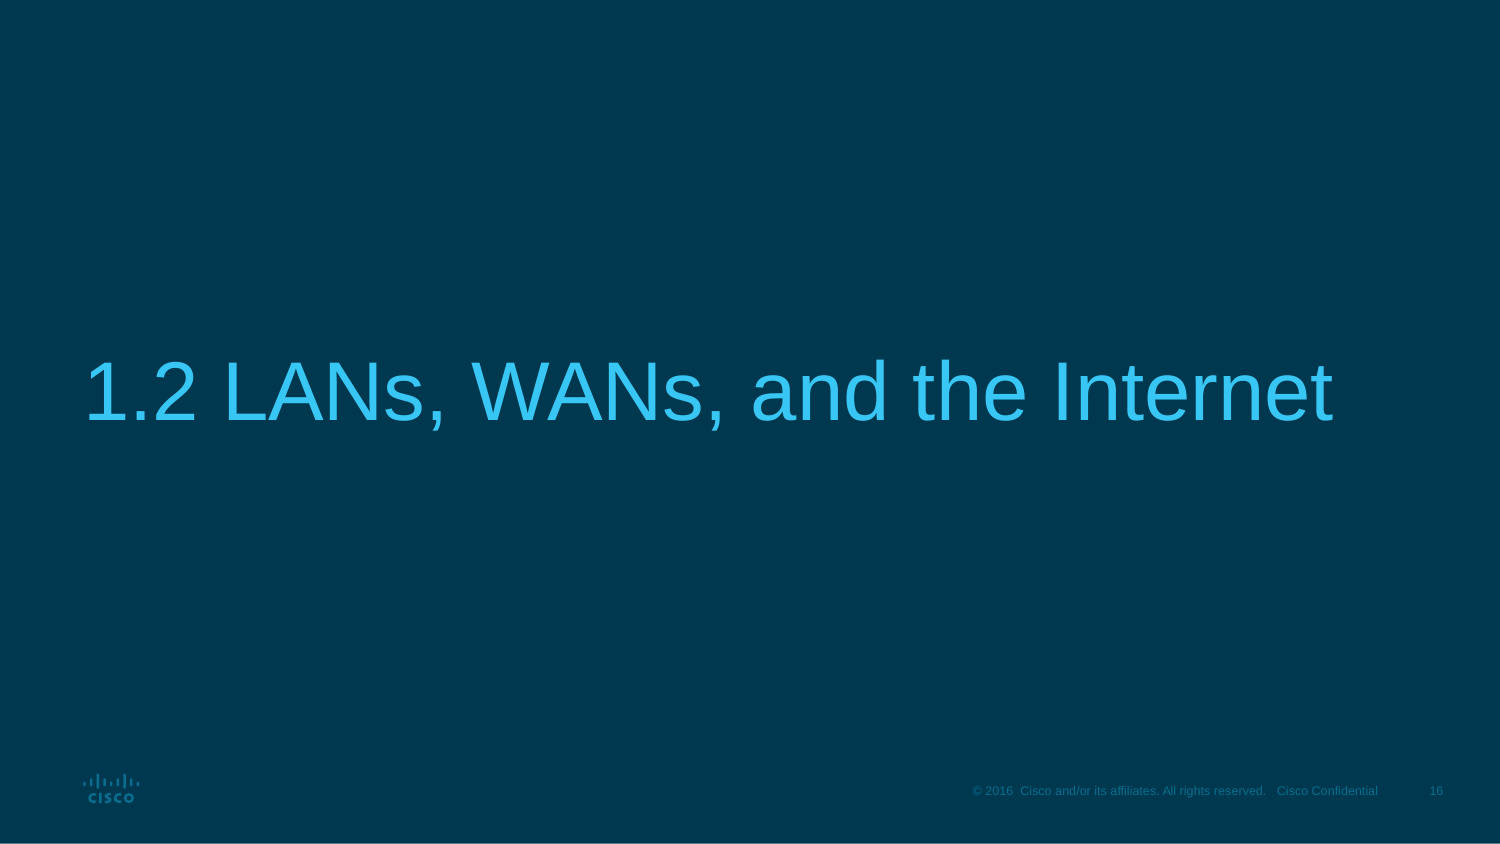

# 1.2 LANs, WANs, and the Internet